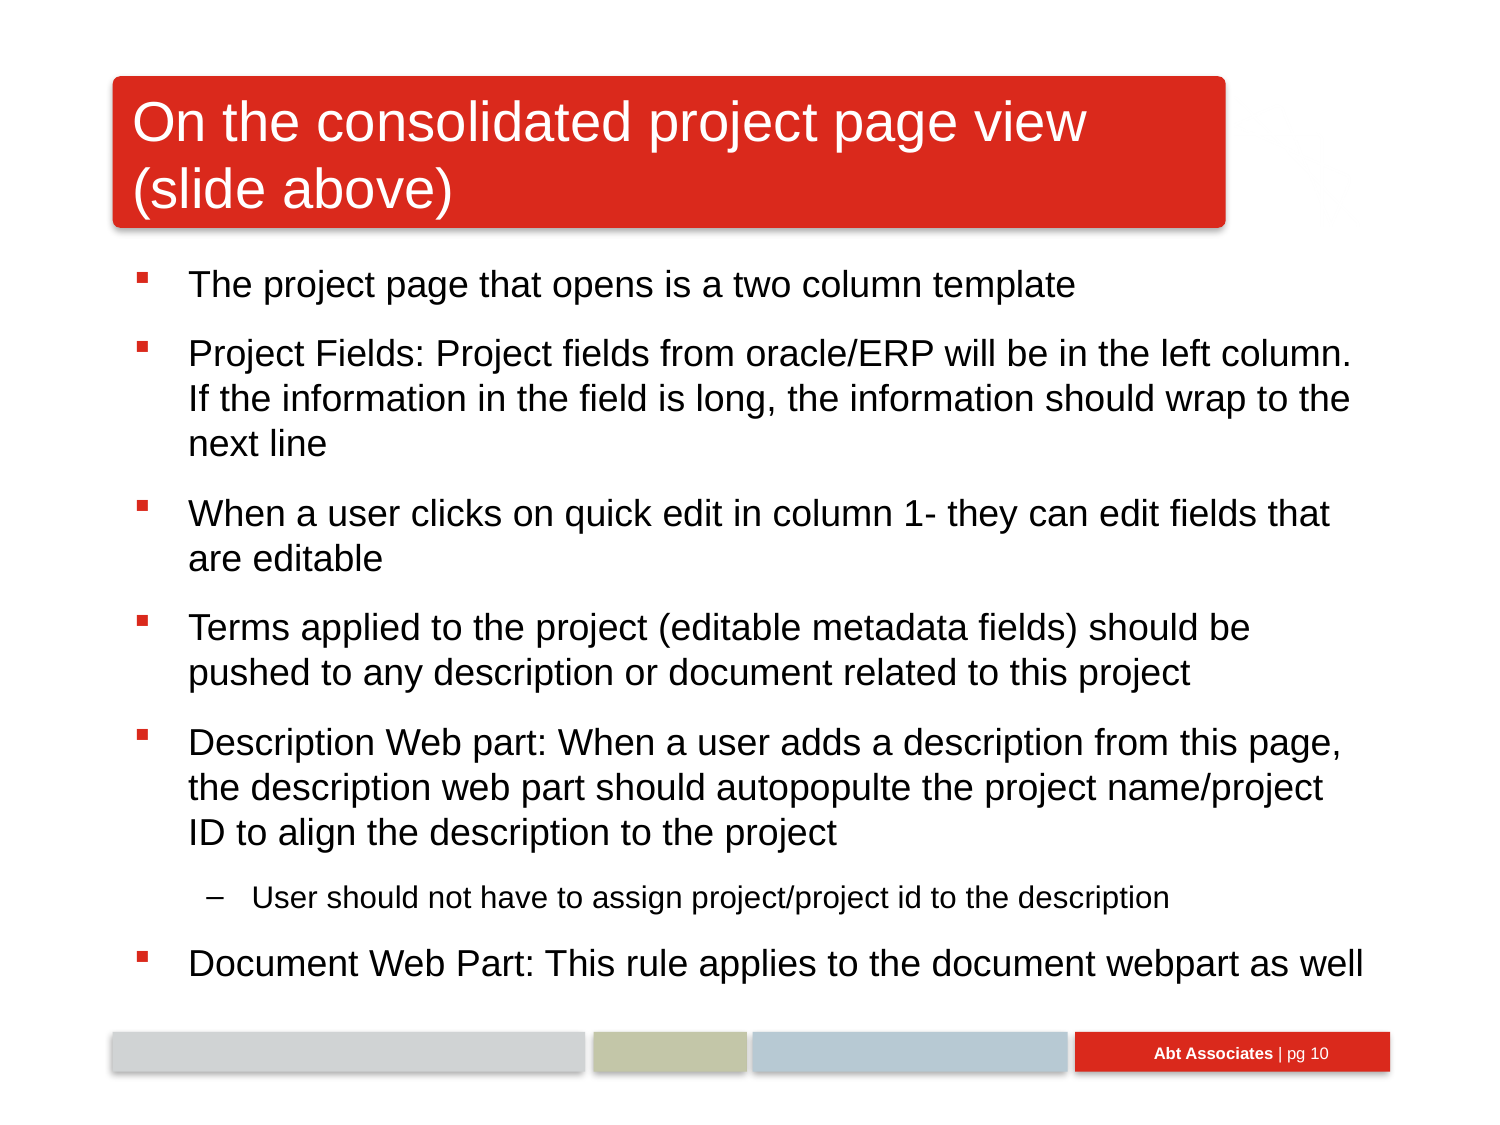

# On the consolidated project page view (slide above)
The project page that opens is a two column template
Project Fields: Project fields from oracle/ERP will be in the left column. If the information in the field is long, the information should wrap to the next line
When a user clicks on quick edit in column 1- they can edit fields that are editable
Terms applied to the project (editable metadata fields) should be pushed to any description or document related to this project
Description Web part: When a user adds a description from this page, the description web part should autopopulte the project name/project ID to align the description to the project
User should not have to assign project/project id to the description
Document Web Part: This rule applies to the document webpart as well